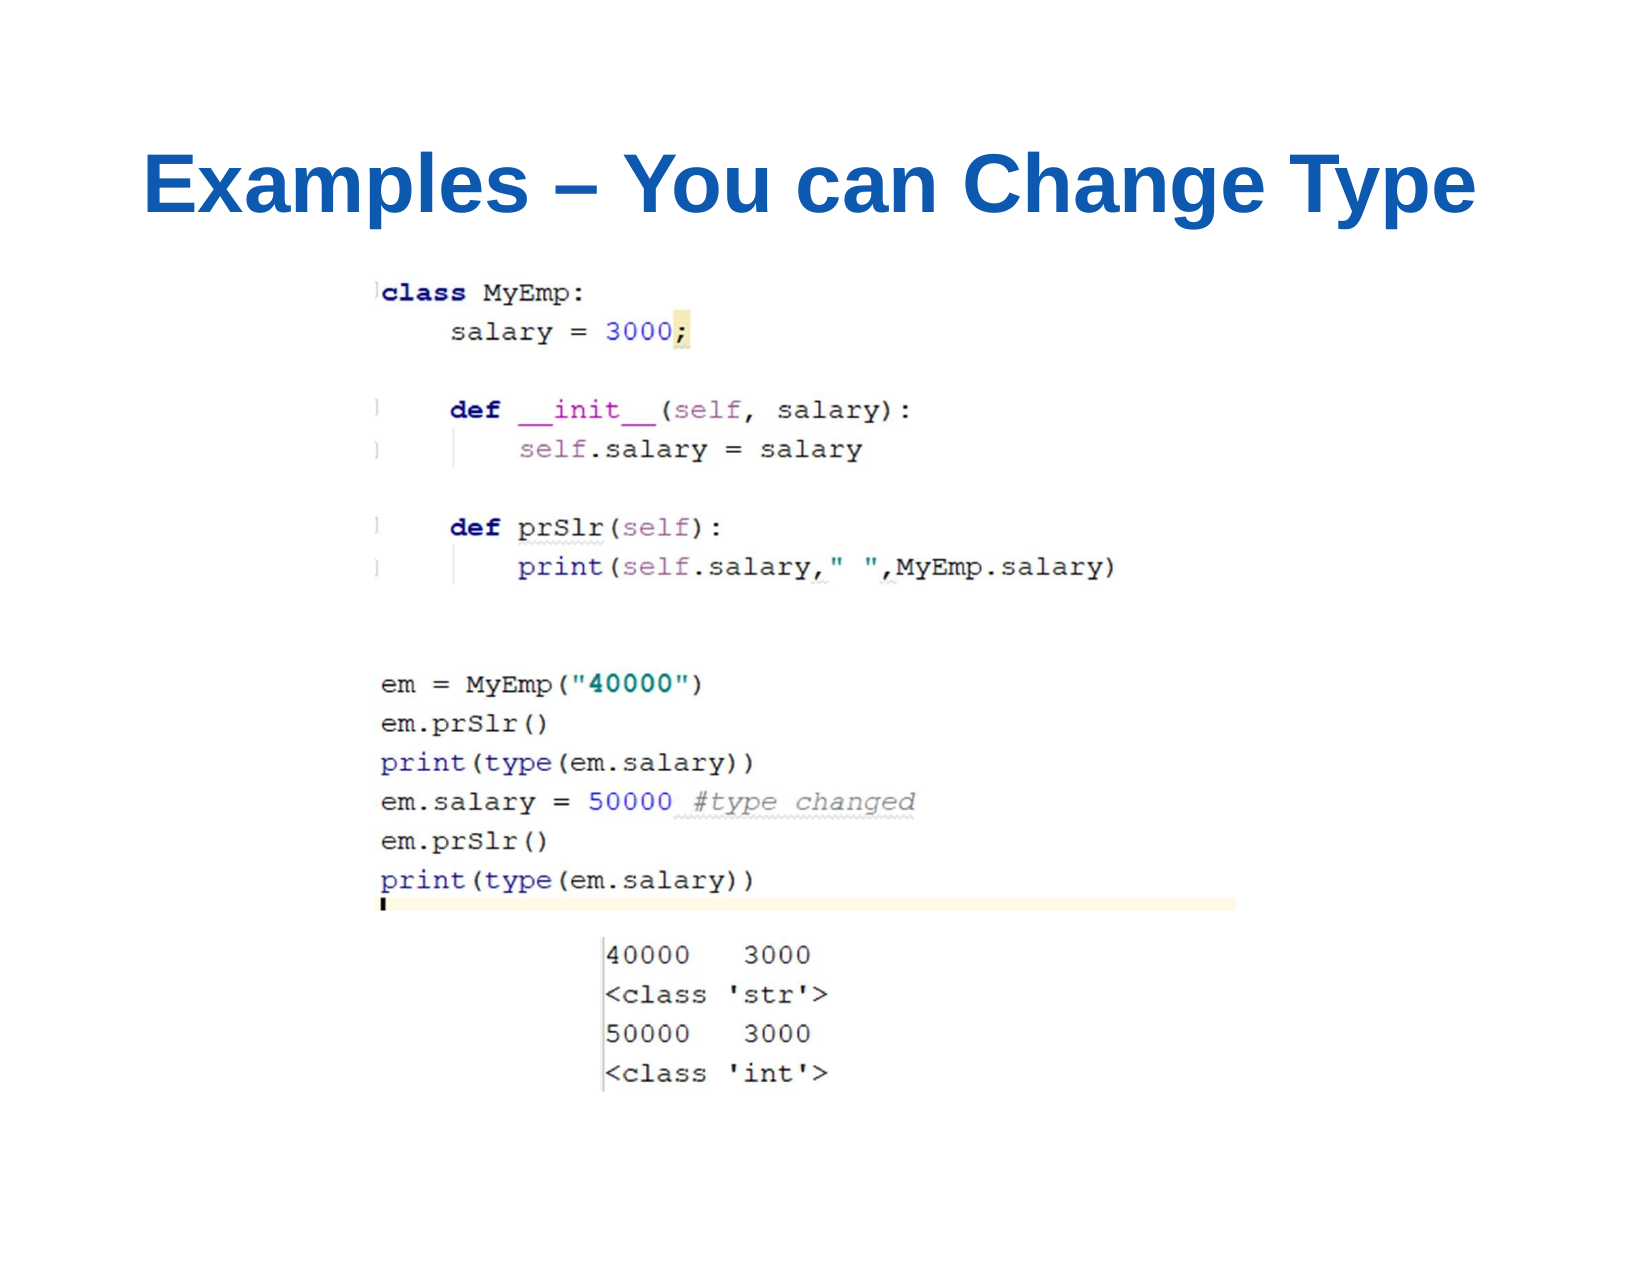

# Examples – You can Change Type